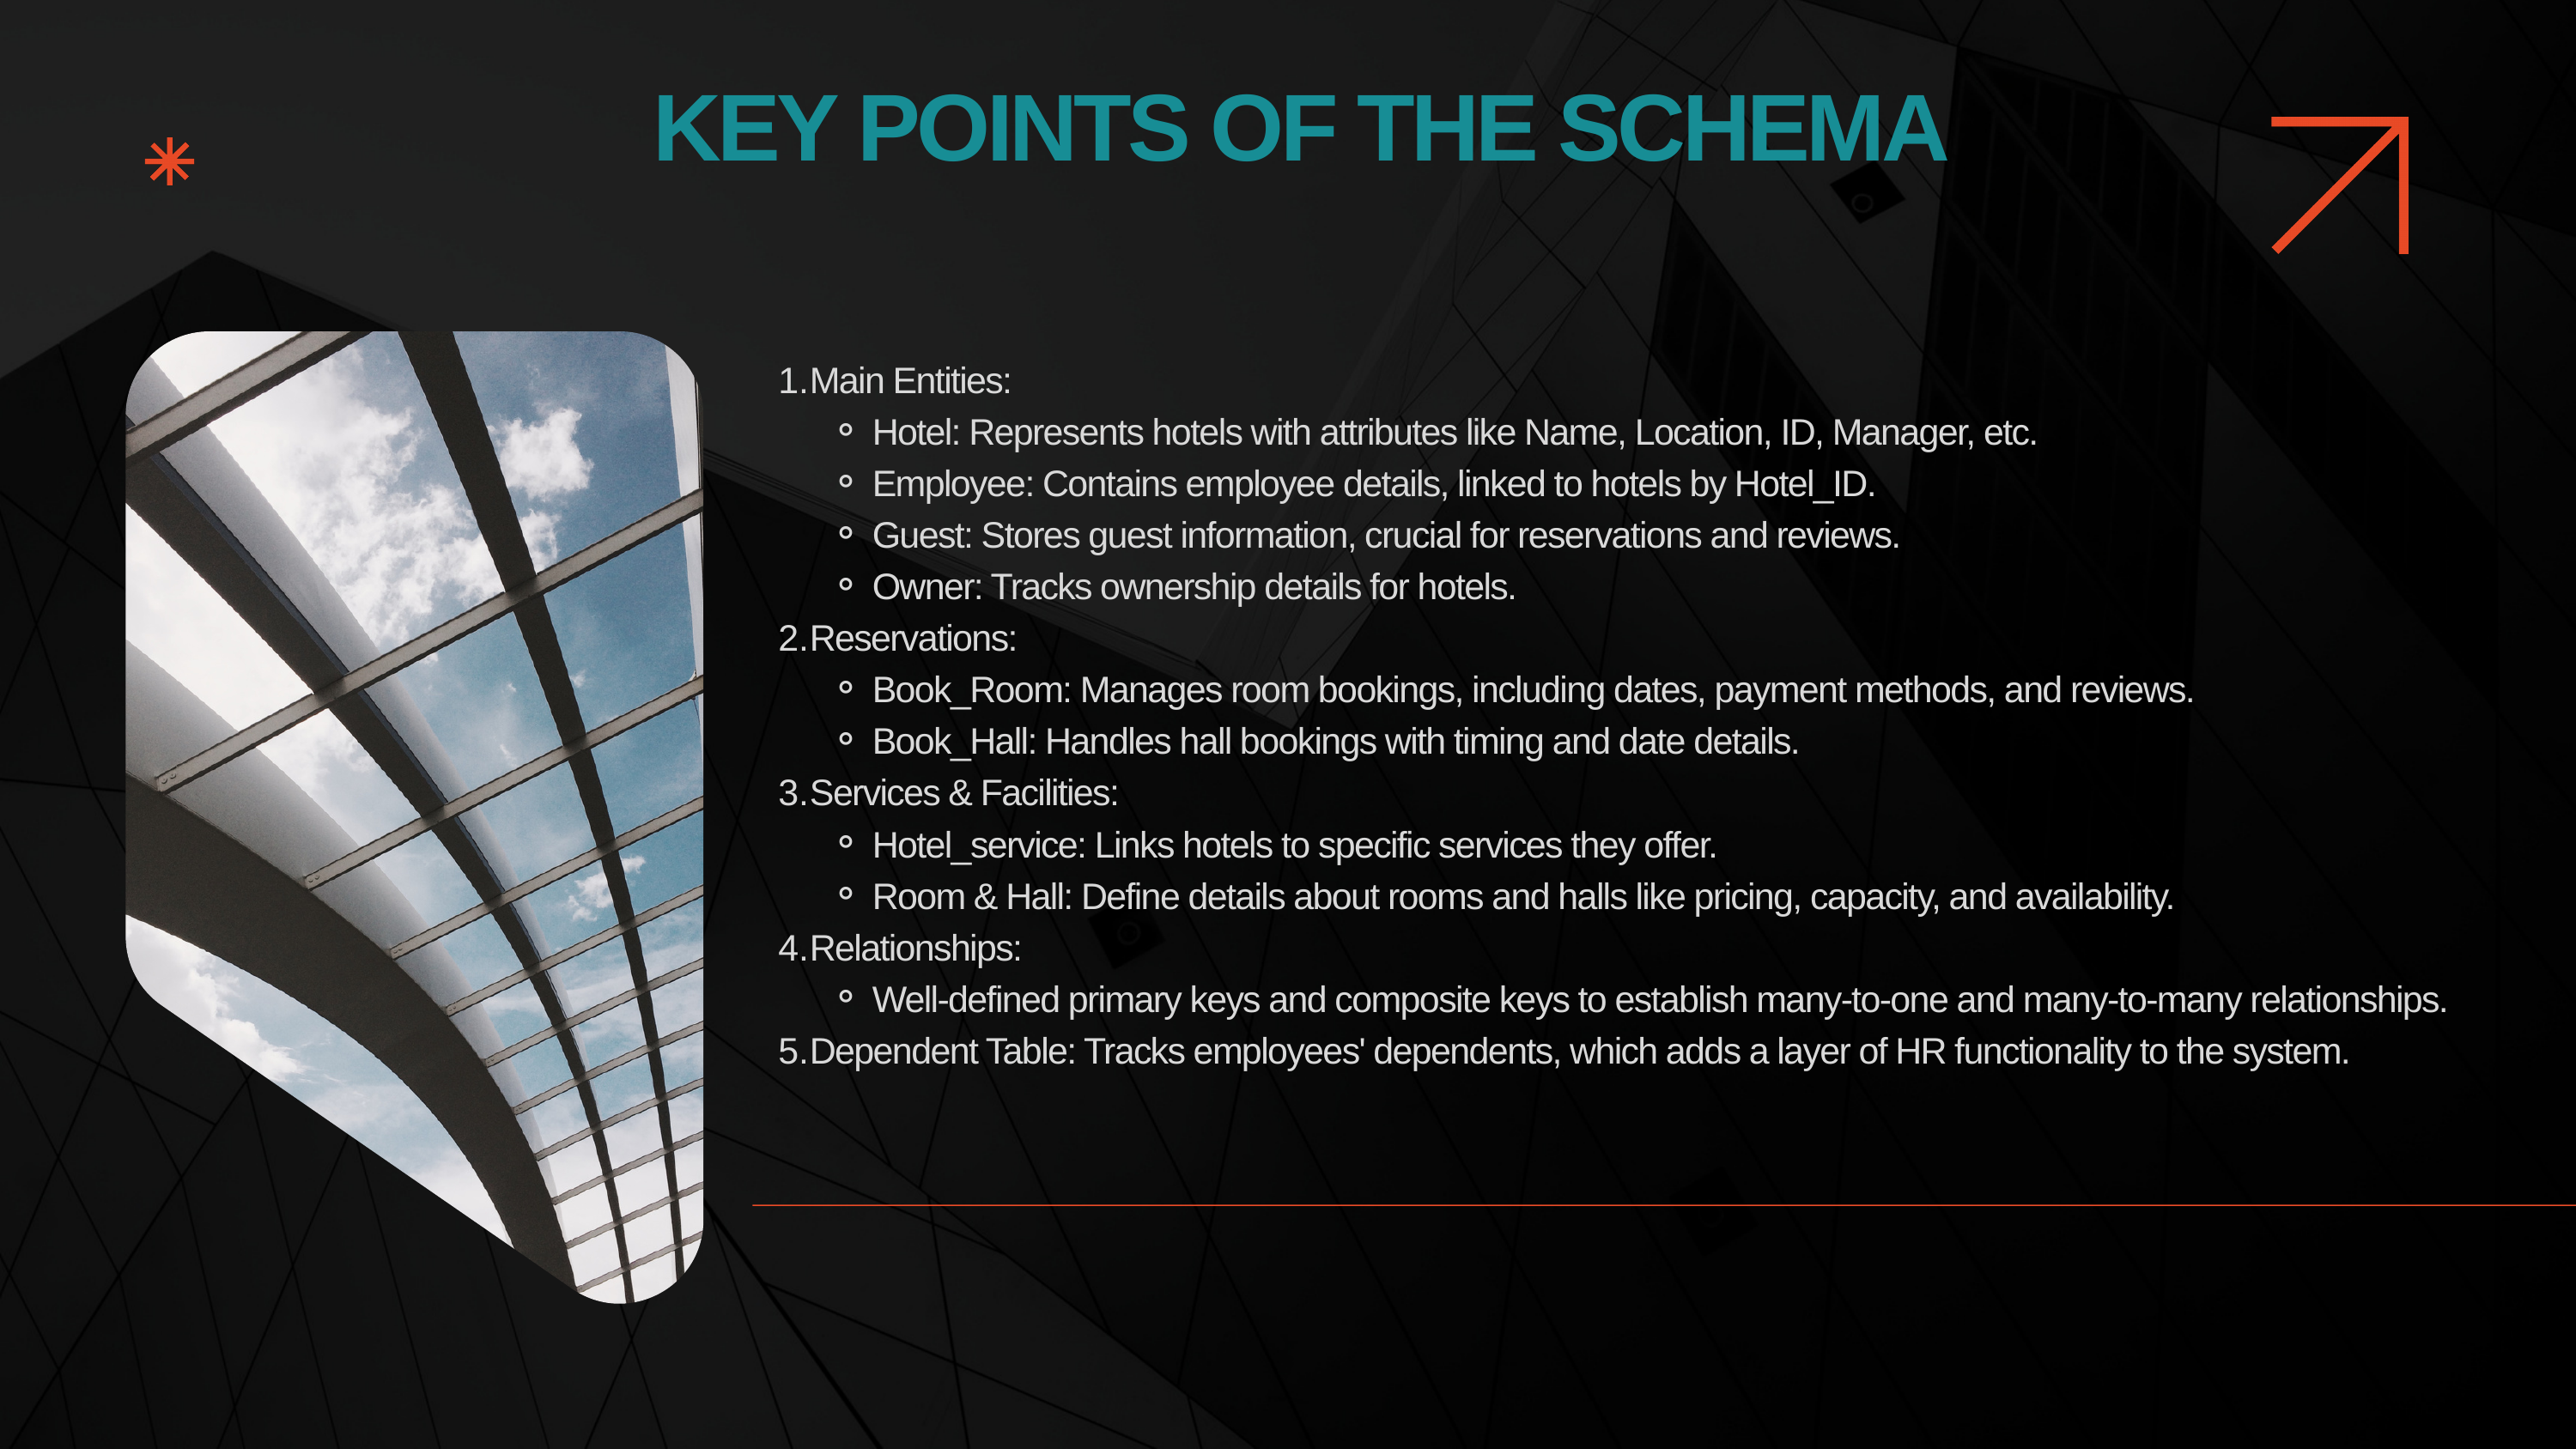

KEY POINTS OF THE SCHEMA

Main Entities:
Hotel: Represents hotels with attributes like Name, Location, ID, Manager, etc.
Employee: Contains employee details, linked to hotels by Hotel_ID.
Guest: Stores guest information, crucial for reservations and reviews.
Owner: Tracks ownership details for hotels.
Reservations:
Book_Room: Manages room bookings, including dates, payment methods, and reviews.
Book_Hall: Handles hall bookings with timing and date details.
Services & Facilities:
Hotel_service: Links hotels to specific services they offer.
Room & Hall: Define details about rooms and halls like pricing, capacity, and availability.
Relationships:
Well-defined primary keys and composite keys to establish many-to-one and many-to-many relationships.
Dependent Table: Tracks employees' dependents, which adds a layer of HR functionality to the system.